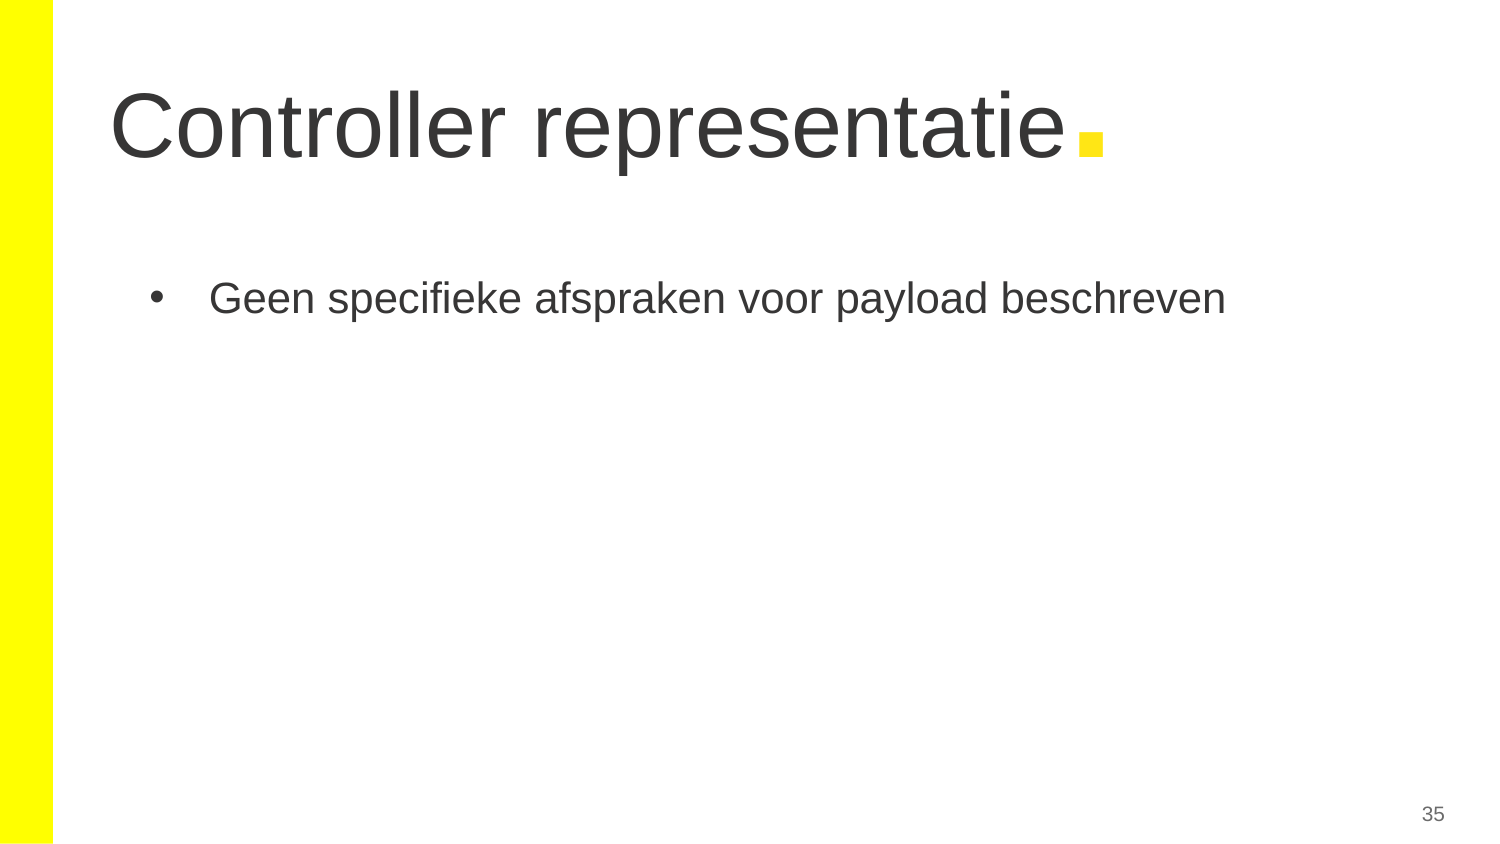

Controller representatie.
Geen specifieke afspraken voor payload beschreven

35